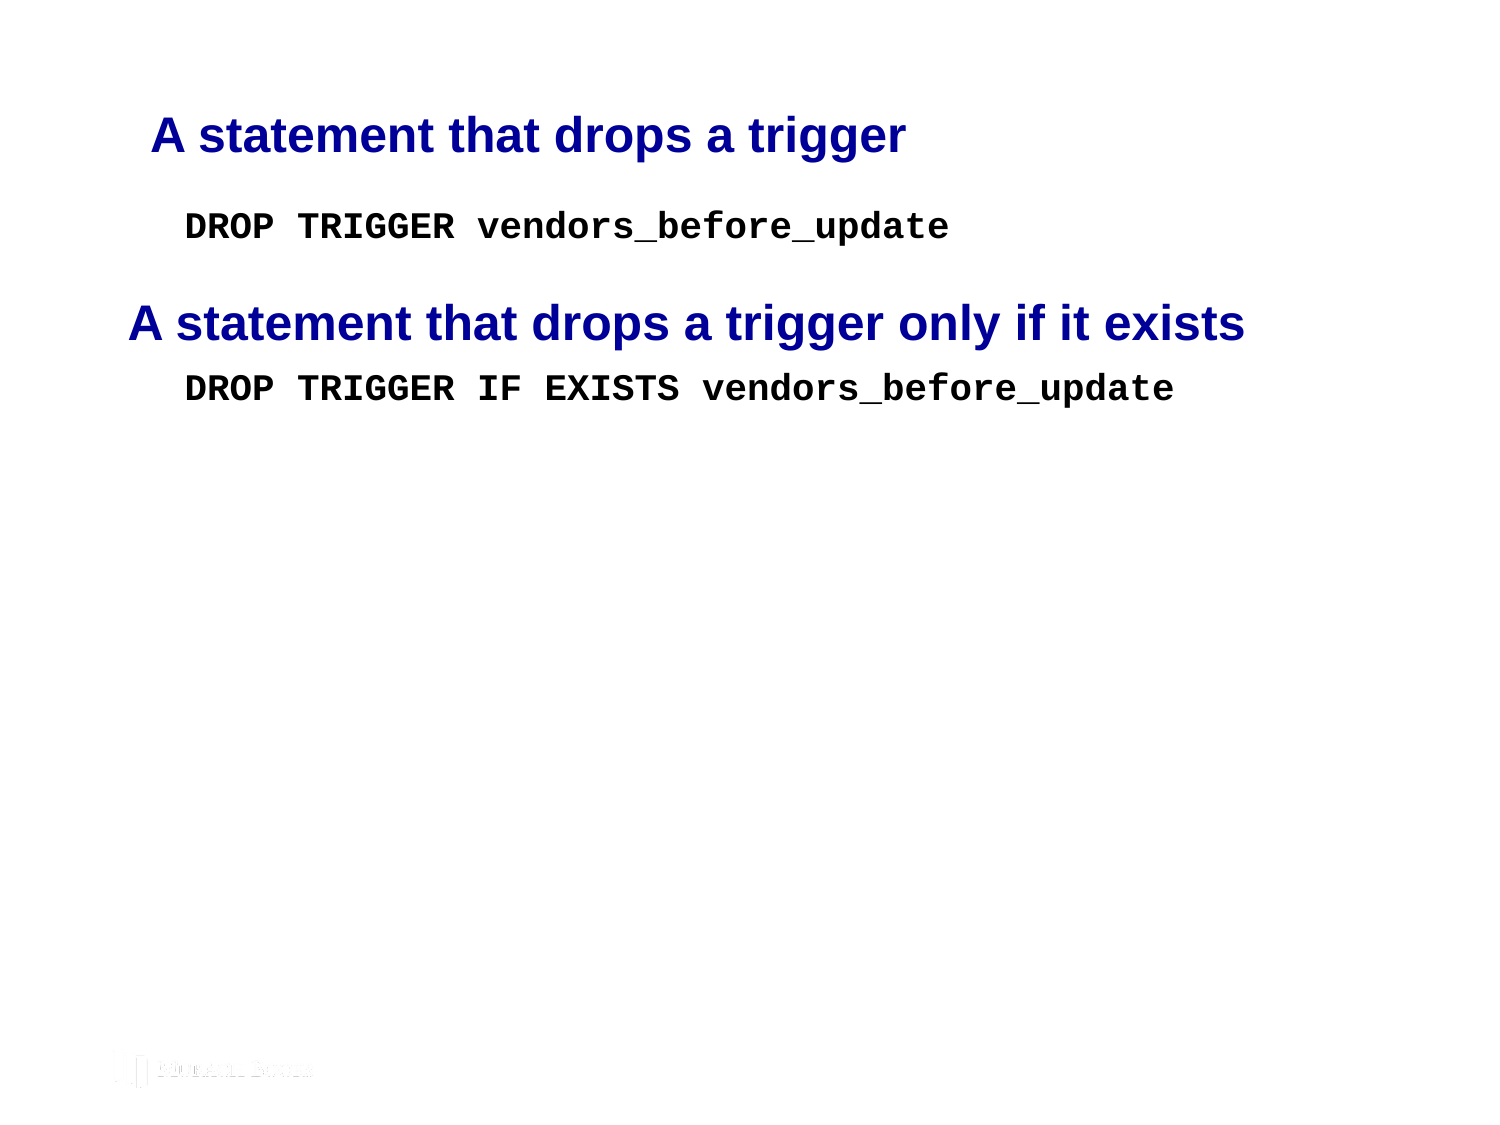

# A statement that drops a trigger
DROP TRIGGER vendors_before_update
A statement that drops a trigger only if it exists
DROP TRIGGER IF EXISTS vendors_before_update

© 2019, Mike Murach & Associates, Inc.
Murach’s MySQL 3rd Edition

C16, Slide 251